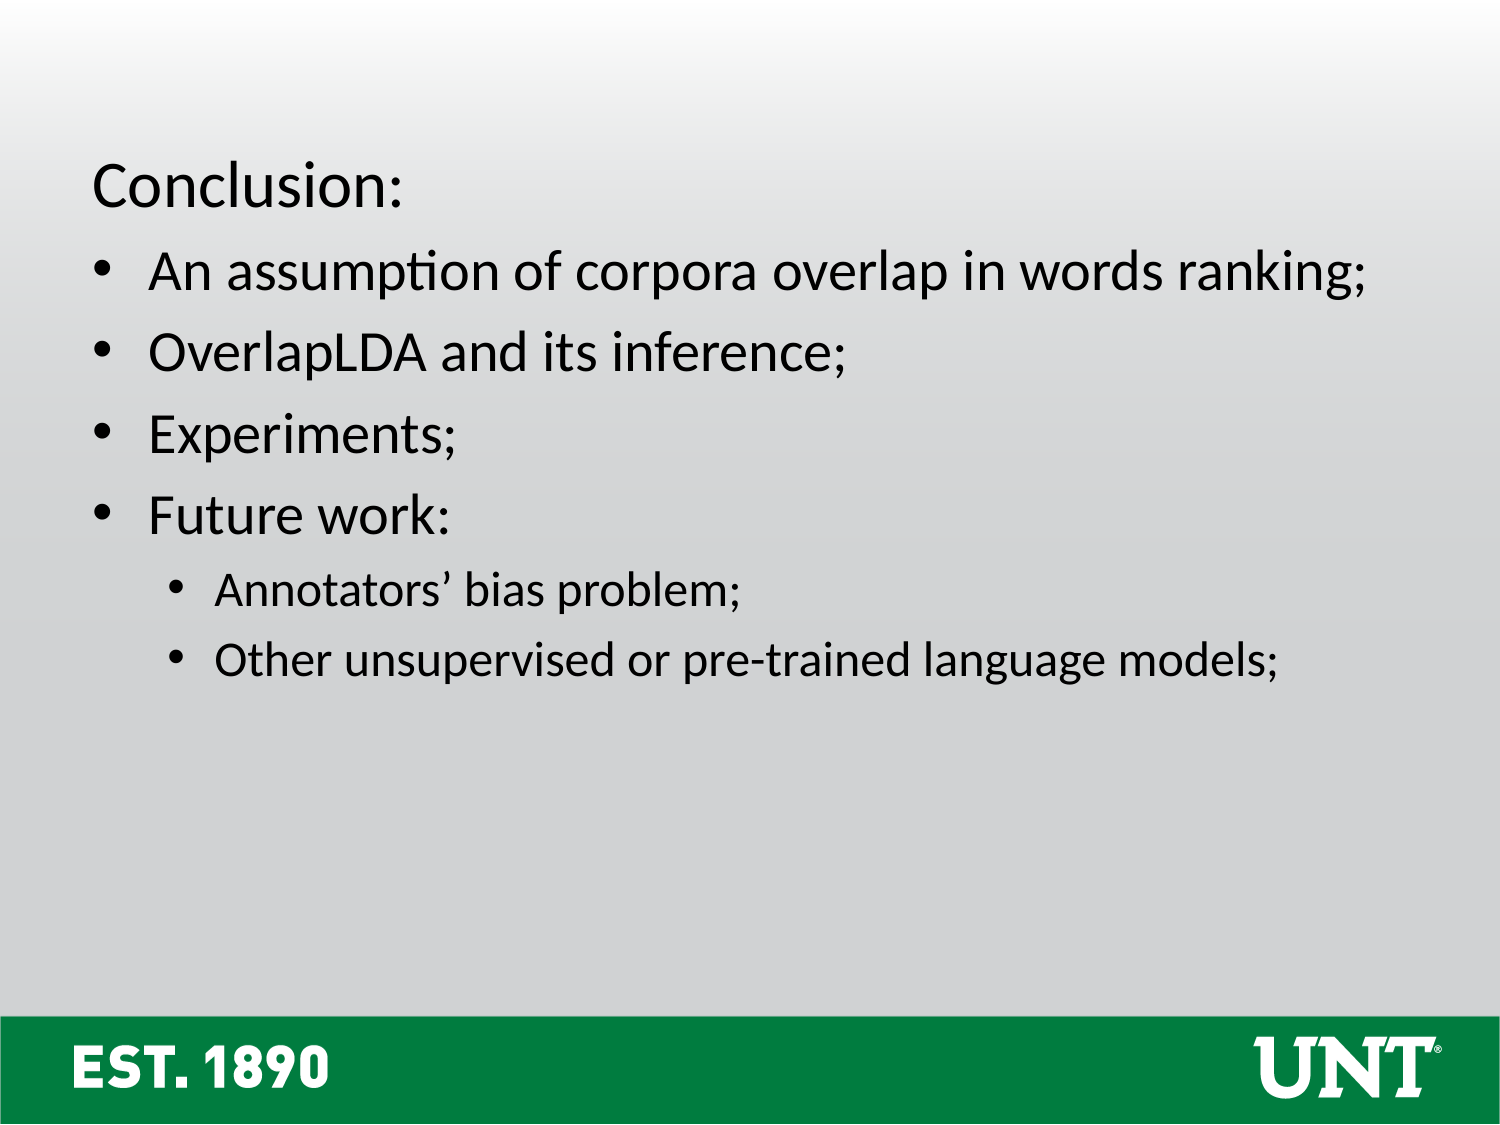

Conclusion:
An assumption of corpora overlap in words ranking;
OverlapLDA and its inference;
Experiments;
Future work:
Annotators’ bias problem;
Other unsupervised or pre-trained language models;